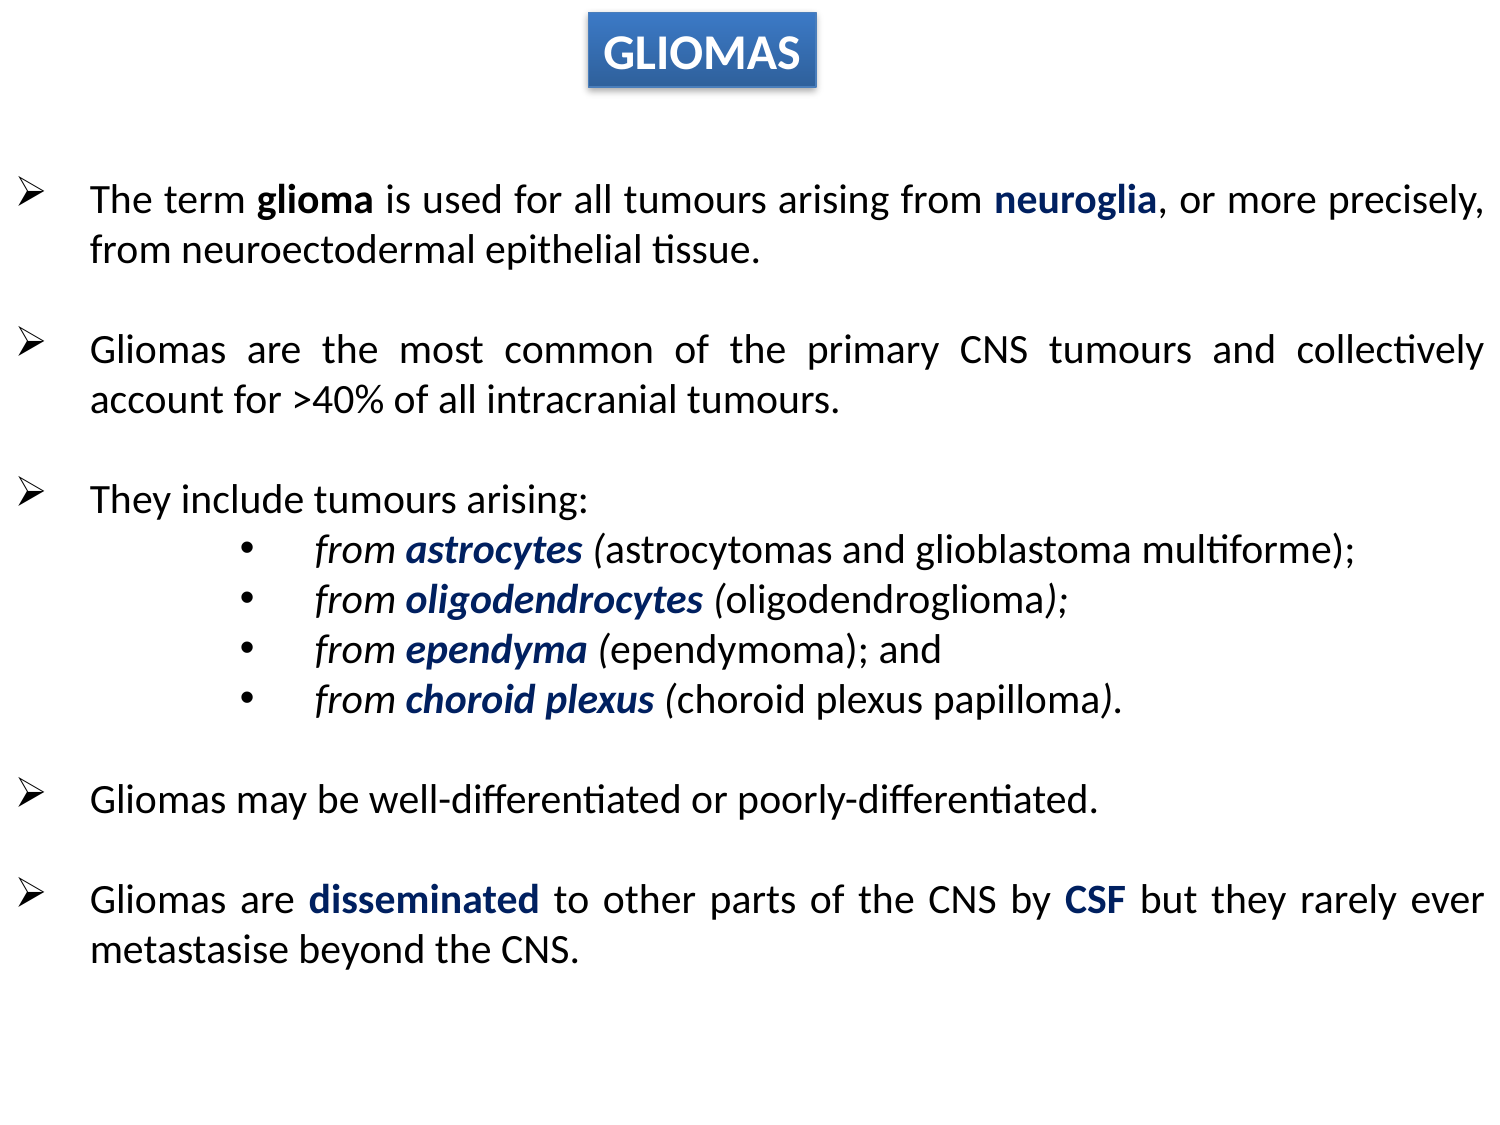

GLIOMAS
The term glioma is used for all tumours arising from neuroglia, or more precisely, from neuroectodermal epithelial tissue.

Gliomas are the most common of the primary CNS tumours and collectively account for >40% of all intracranial tumours.

They include tumours arising:
from astrocytes (astrocytomas and glioblastoma multiforme);
from oligodendrocytes (oligodendroglioma);
from ependyma (ependymoma); and
from choroid plexus (choroid plexus papilloma).

Gliomas may be well-differentiated or poorly-differentiated.

Gliomas are disseminated to other parts of the CNS by CSF but they rarely ever metastasise beyond the CNS.